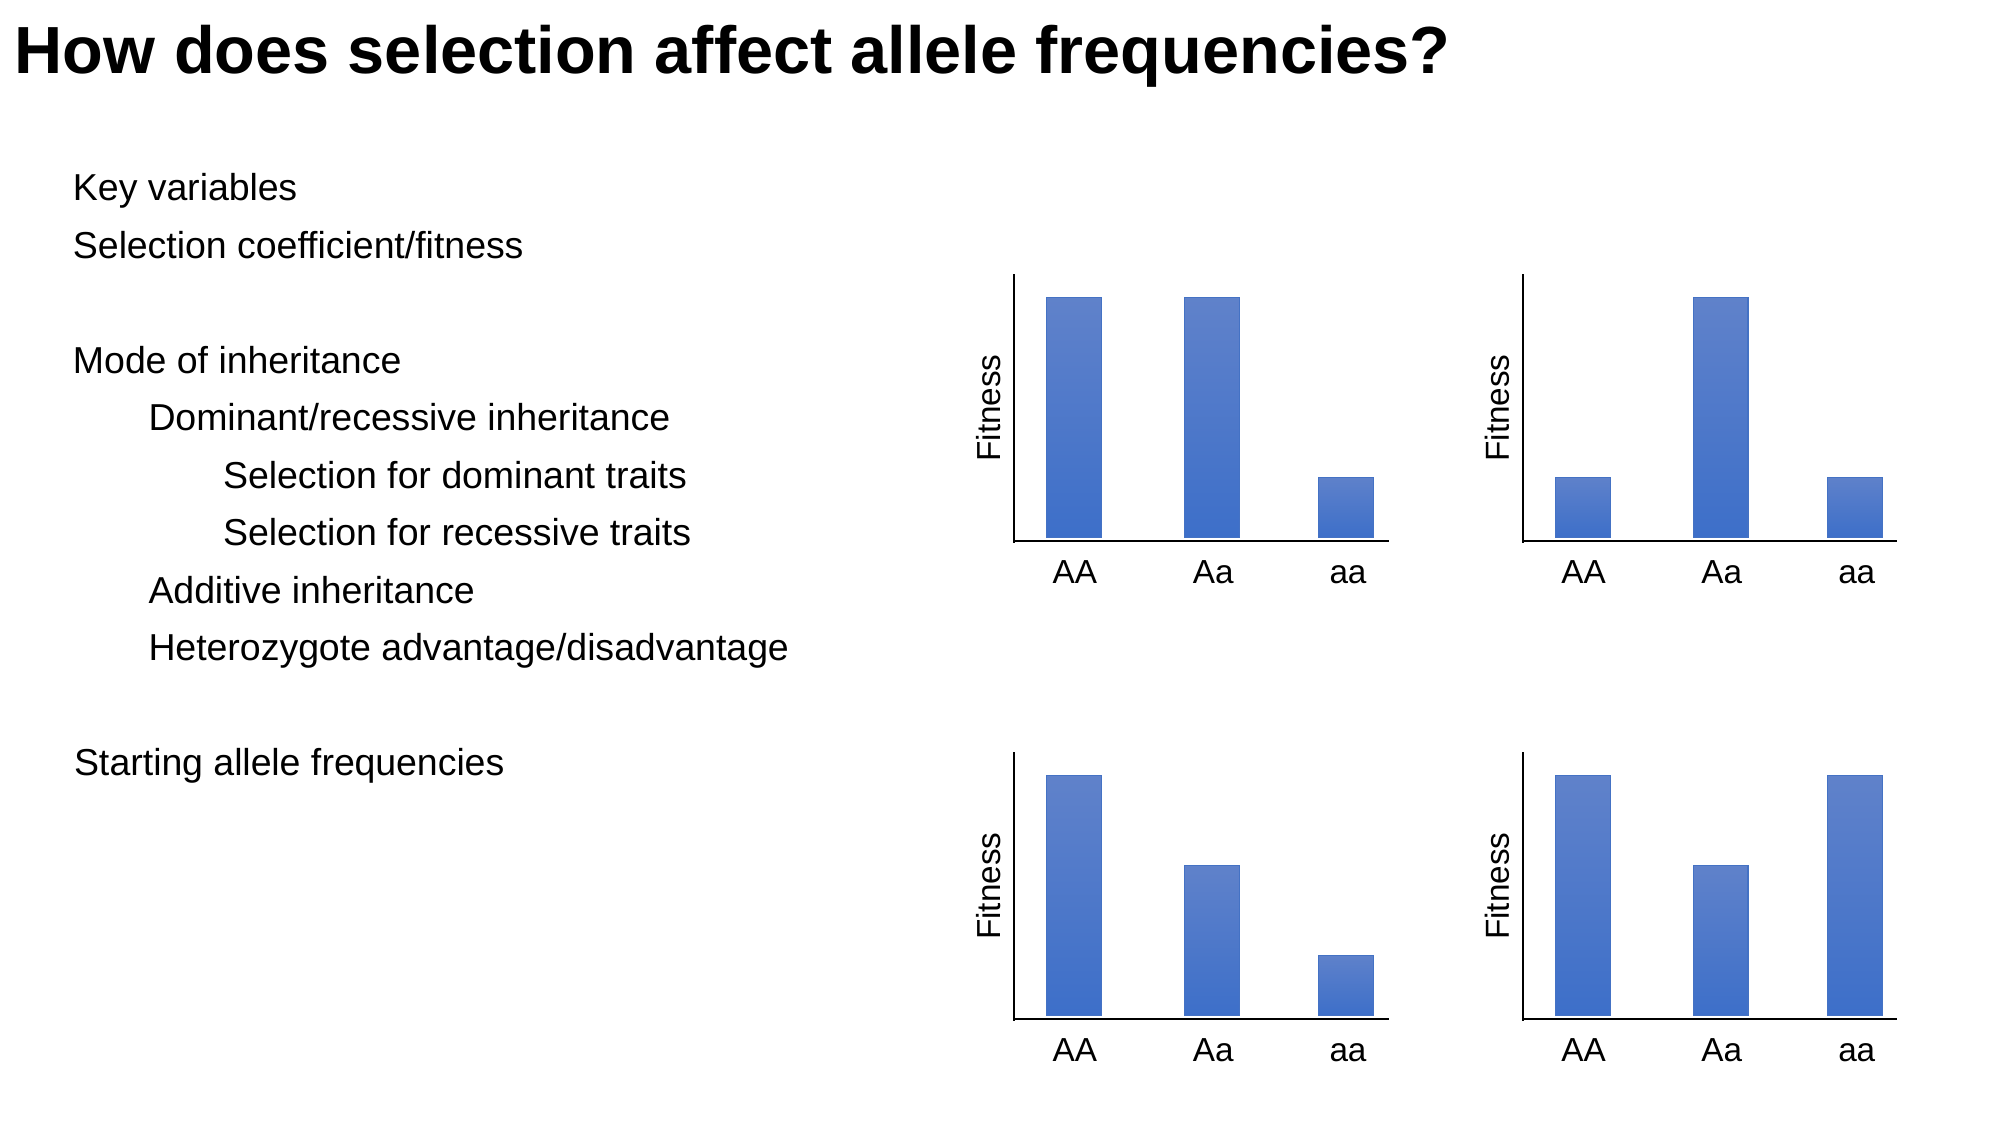

How does selection affect allele frequencies?
Key variables
Selection coefficient/fitness

Mode of inheritance
Dominant/recessive inheritance
Selection for dominant traits
Selection for recessive traits
Additive inheritance
Heterozygote advantage/disadvantage

Starting allele frequencies

Fitness

AA
Aa
aa

Fitness

AA
Aa
aa

Fitness

AA
Aa
aa

Fitness

AA
Aa
aa